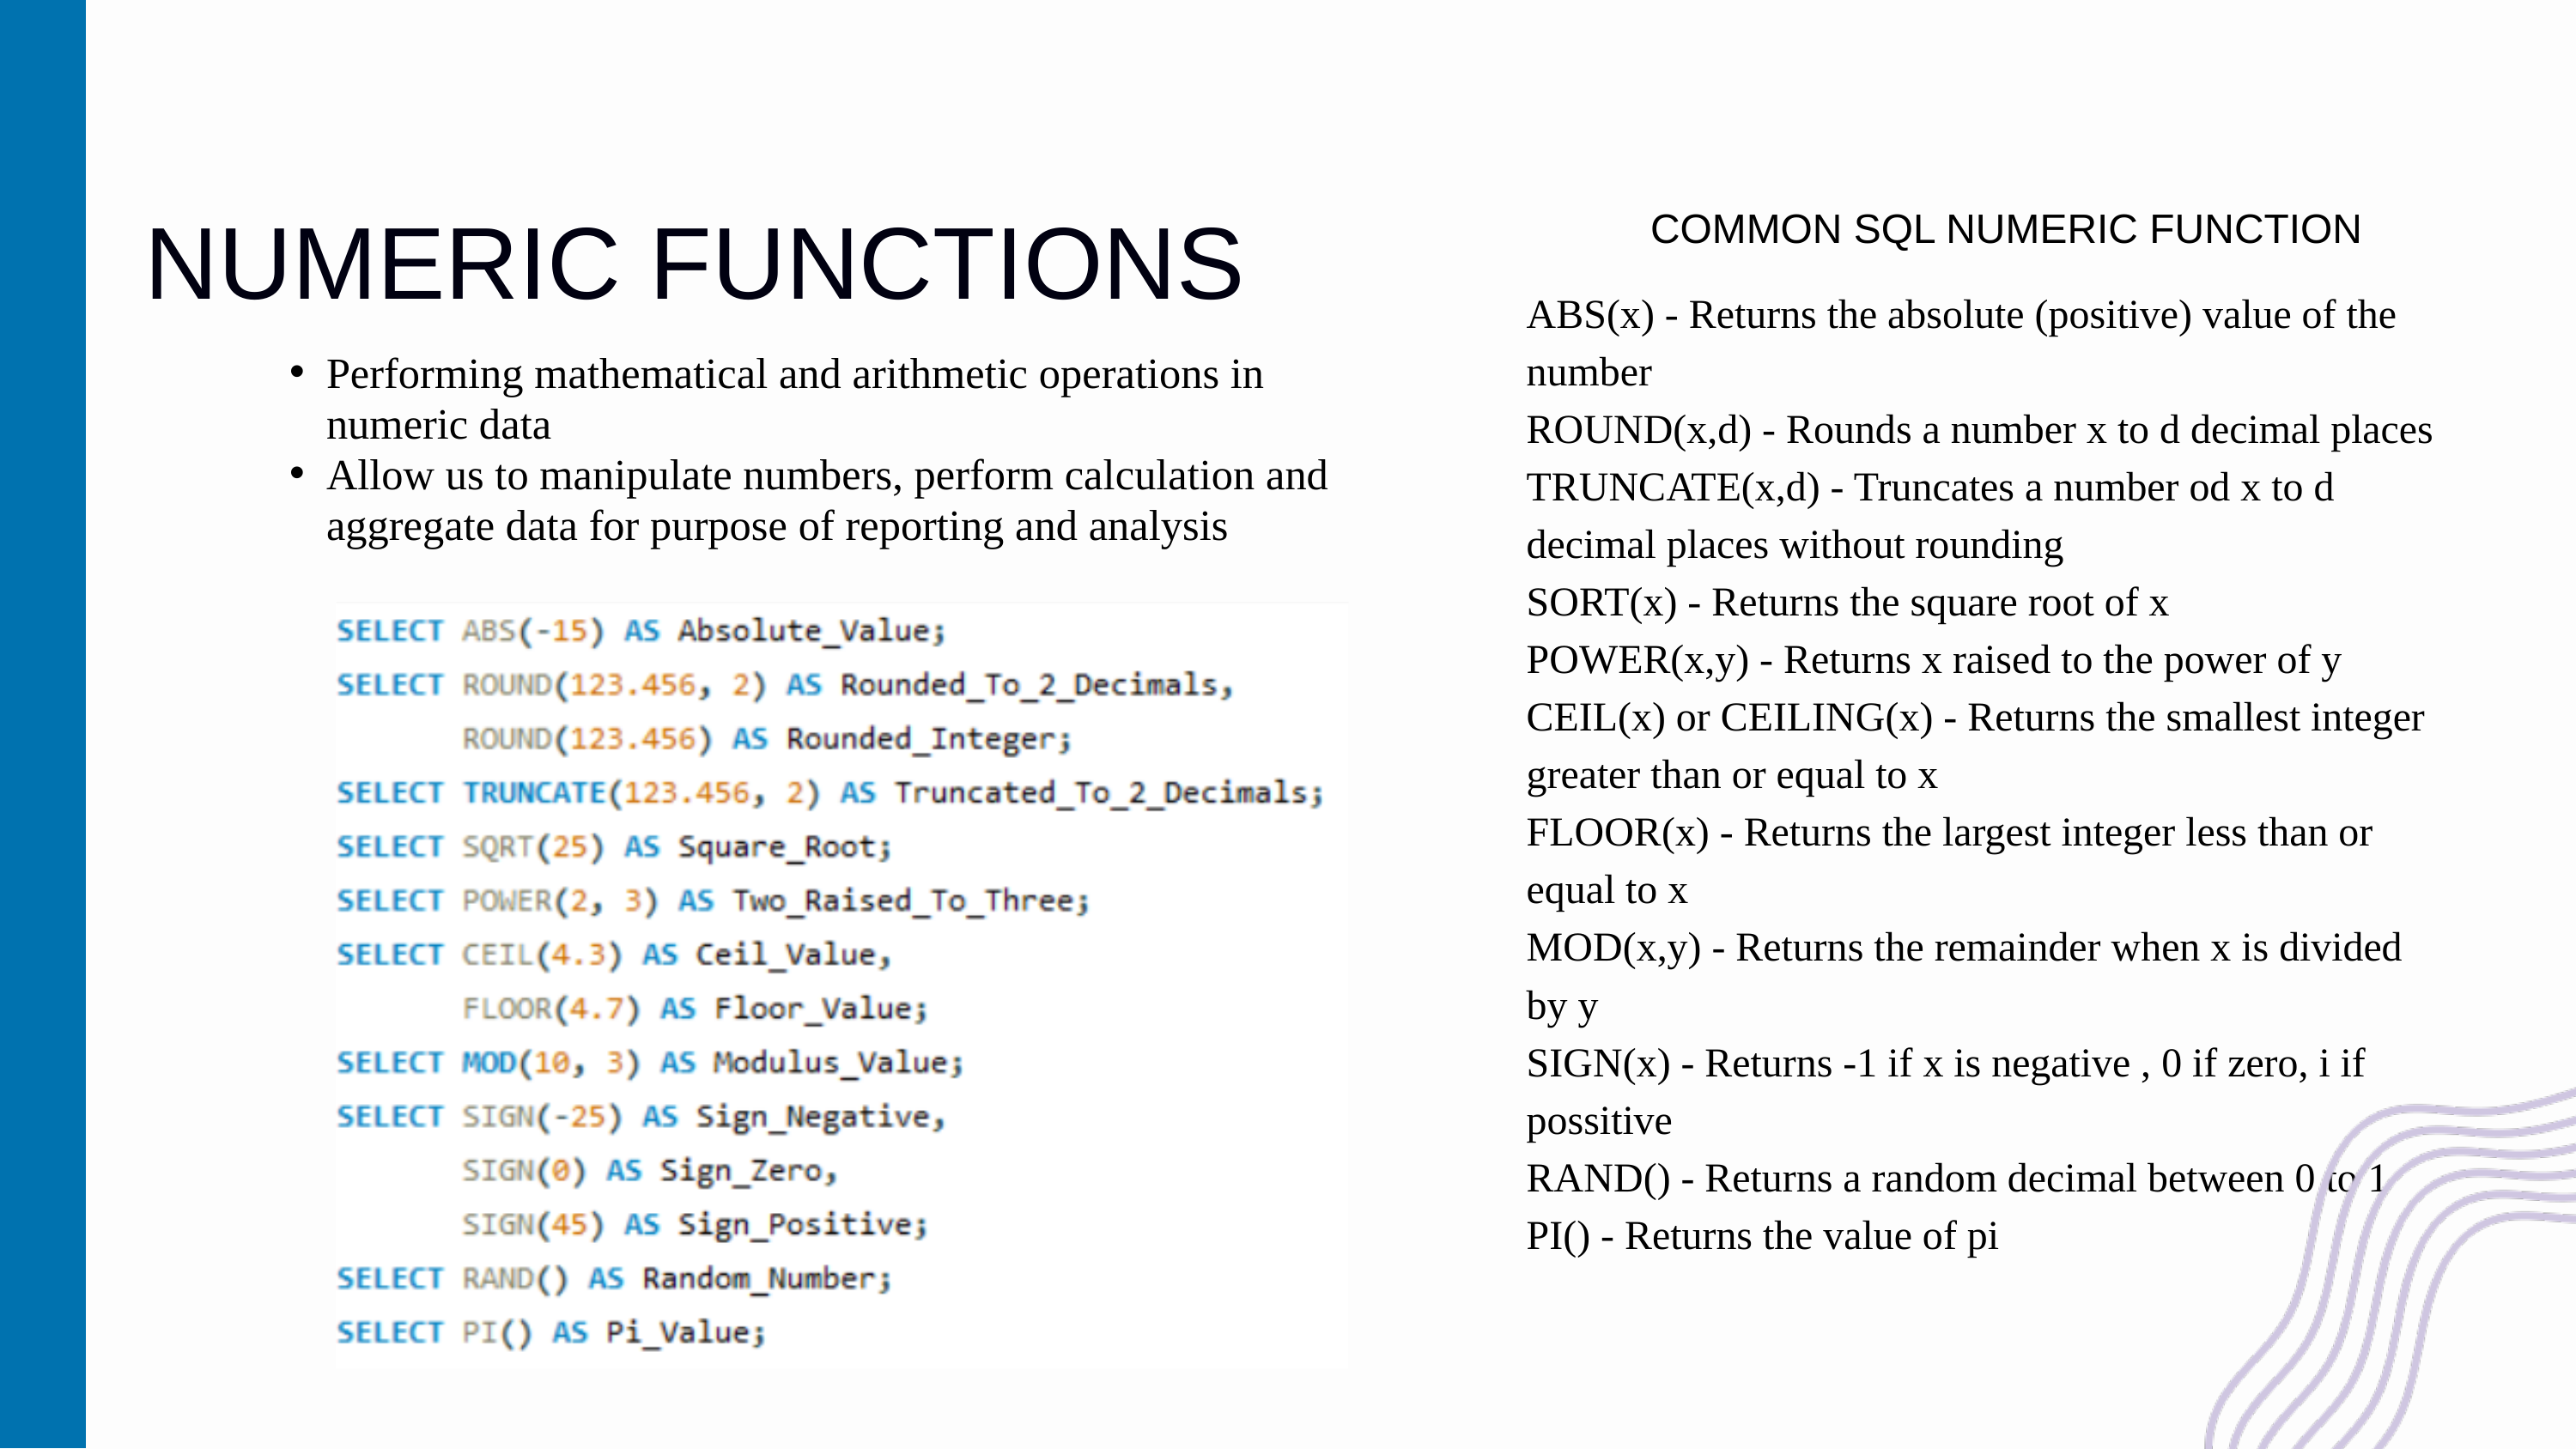

COMMON SQL NUMERIC FUNCTION
NUMERIC FUNCTIONS
ABS(x) - Returns the absolute (positive) value of the number
ROUND(x,d) - Rounds a number x to d decimal places
TRUNCATE(x,d) - Truncates a number od x to d decimal places without rounding
SORT(x) - Returns the square root of x
POWER(x,y) - Returns x raised to the power of y
CEIL(x) or CEILING(x) - Returns the smallest integer greater than or equal to x
FLOOR(x) - Returns the largest integer less than or equal to x
MOD(x,y) - Returns the remainder when x is divided by y
SIGN(x) - Returns -1 if x is negative , 0 if zero, i if possitive
RAND() - Returns a random decimal between 0 to 1
PI() - Returns the value of pi
Performing mathematical and arithmetic operations in numeric data
Allow us to manipulate numbers, perform calculation and aggregate data for purpose of reporting and analysis